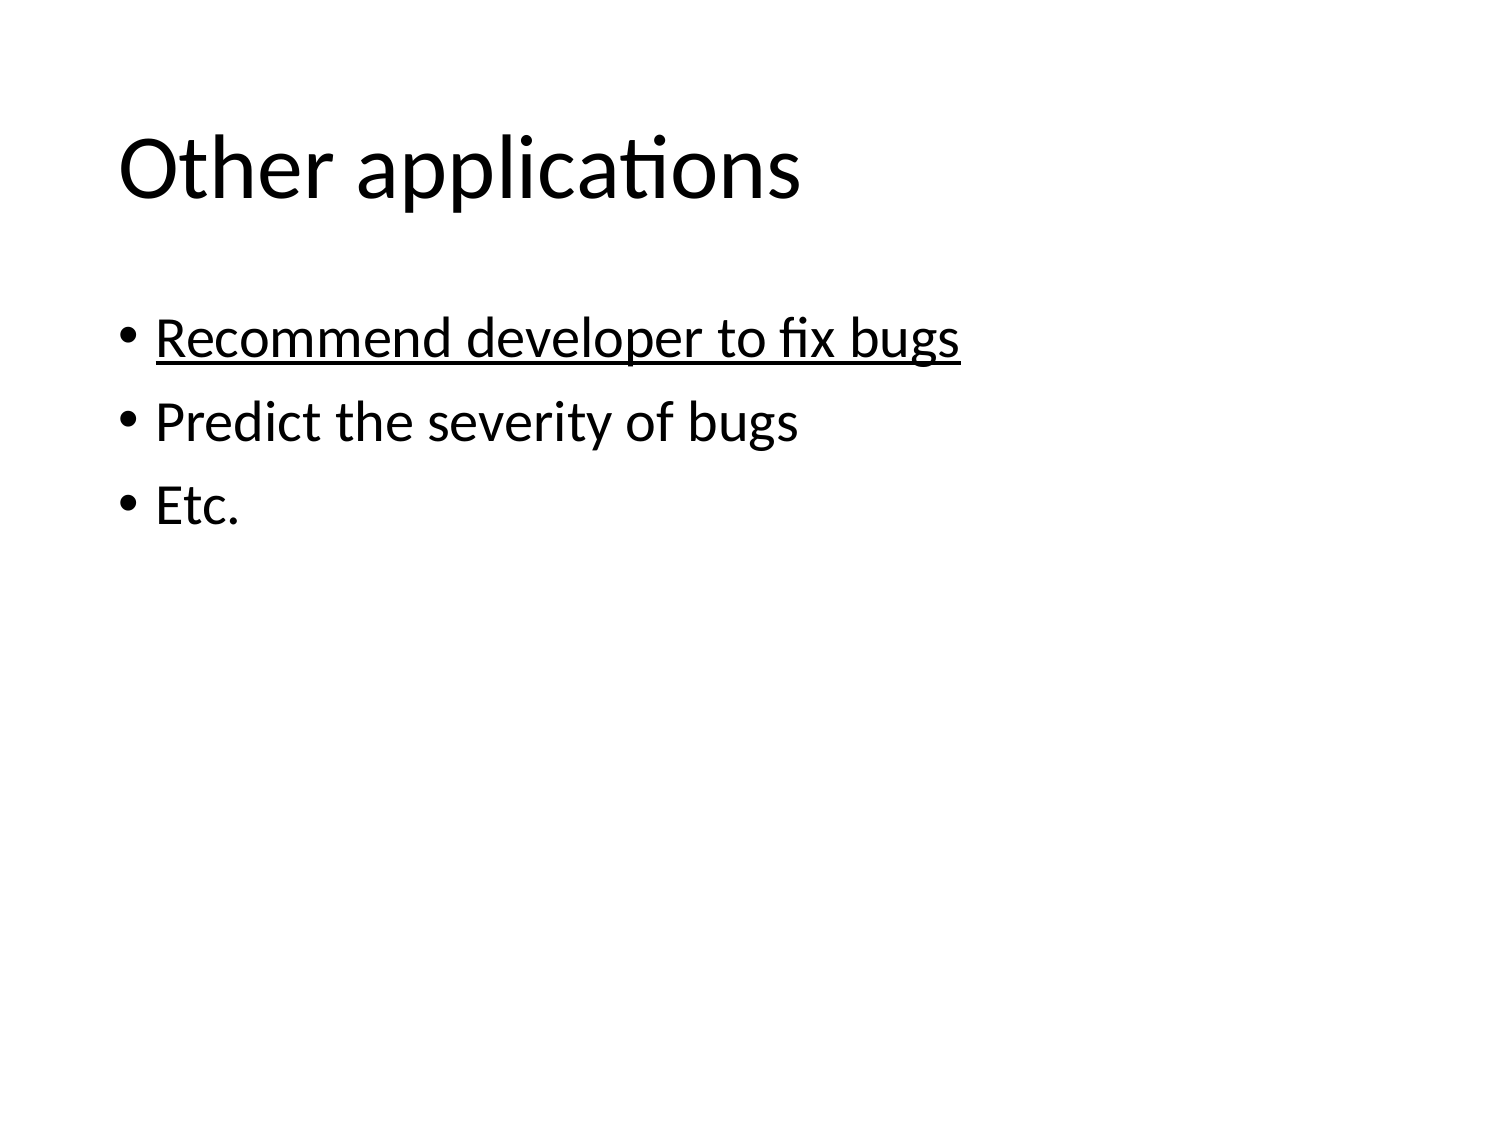

# Other applications
Recommend developer to fix bugs
Predict the severity of bugs
Etc.